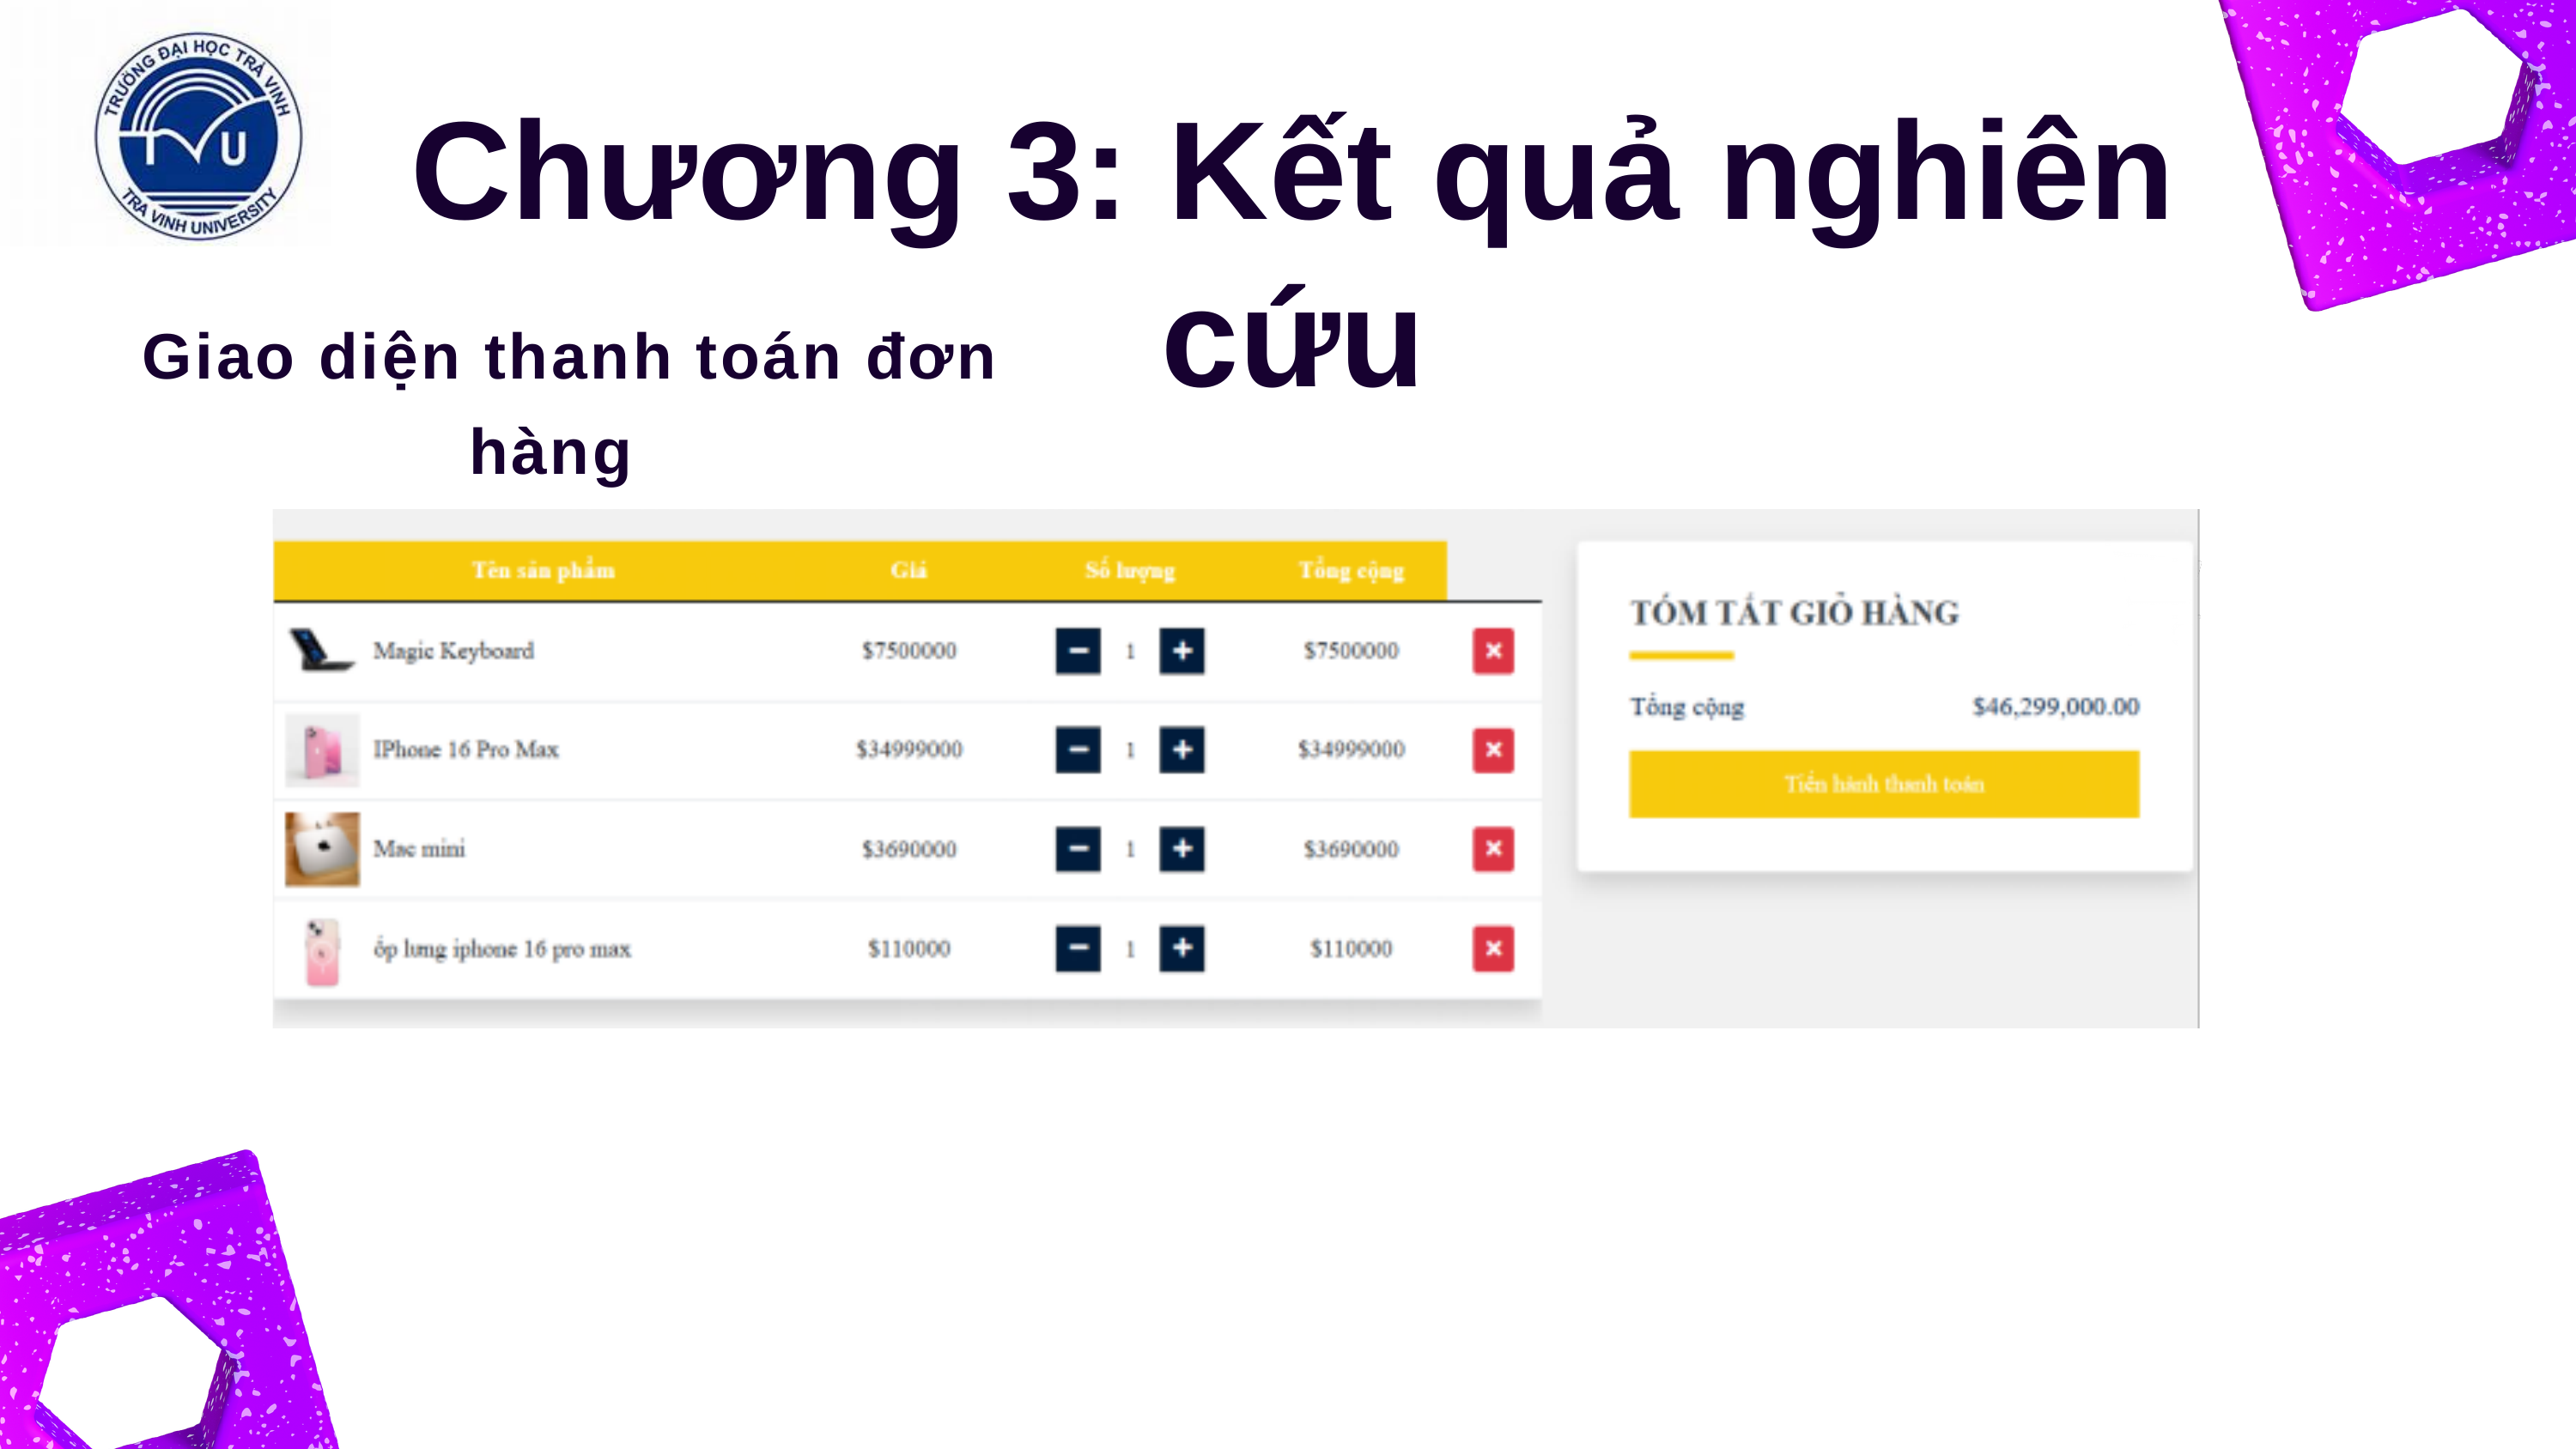

Chương 3: Kết quả nghiên cứu
  Giao diện thanh toán đơn hàng